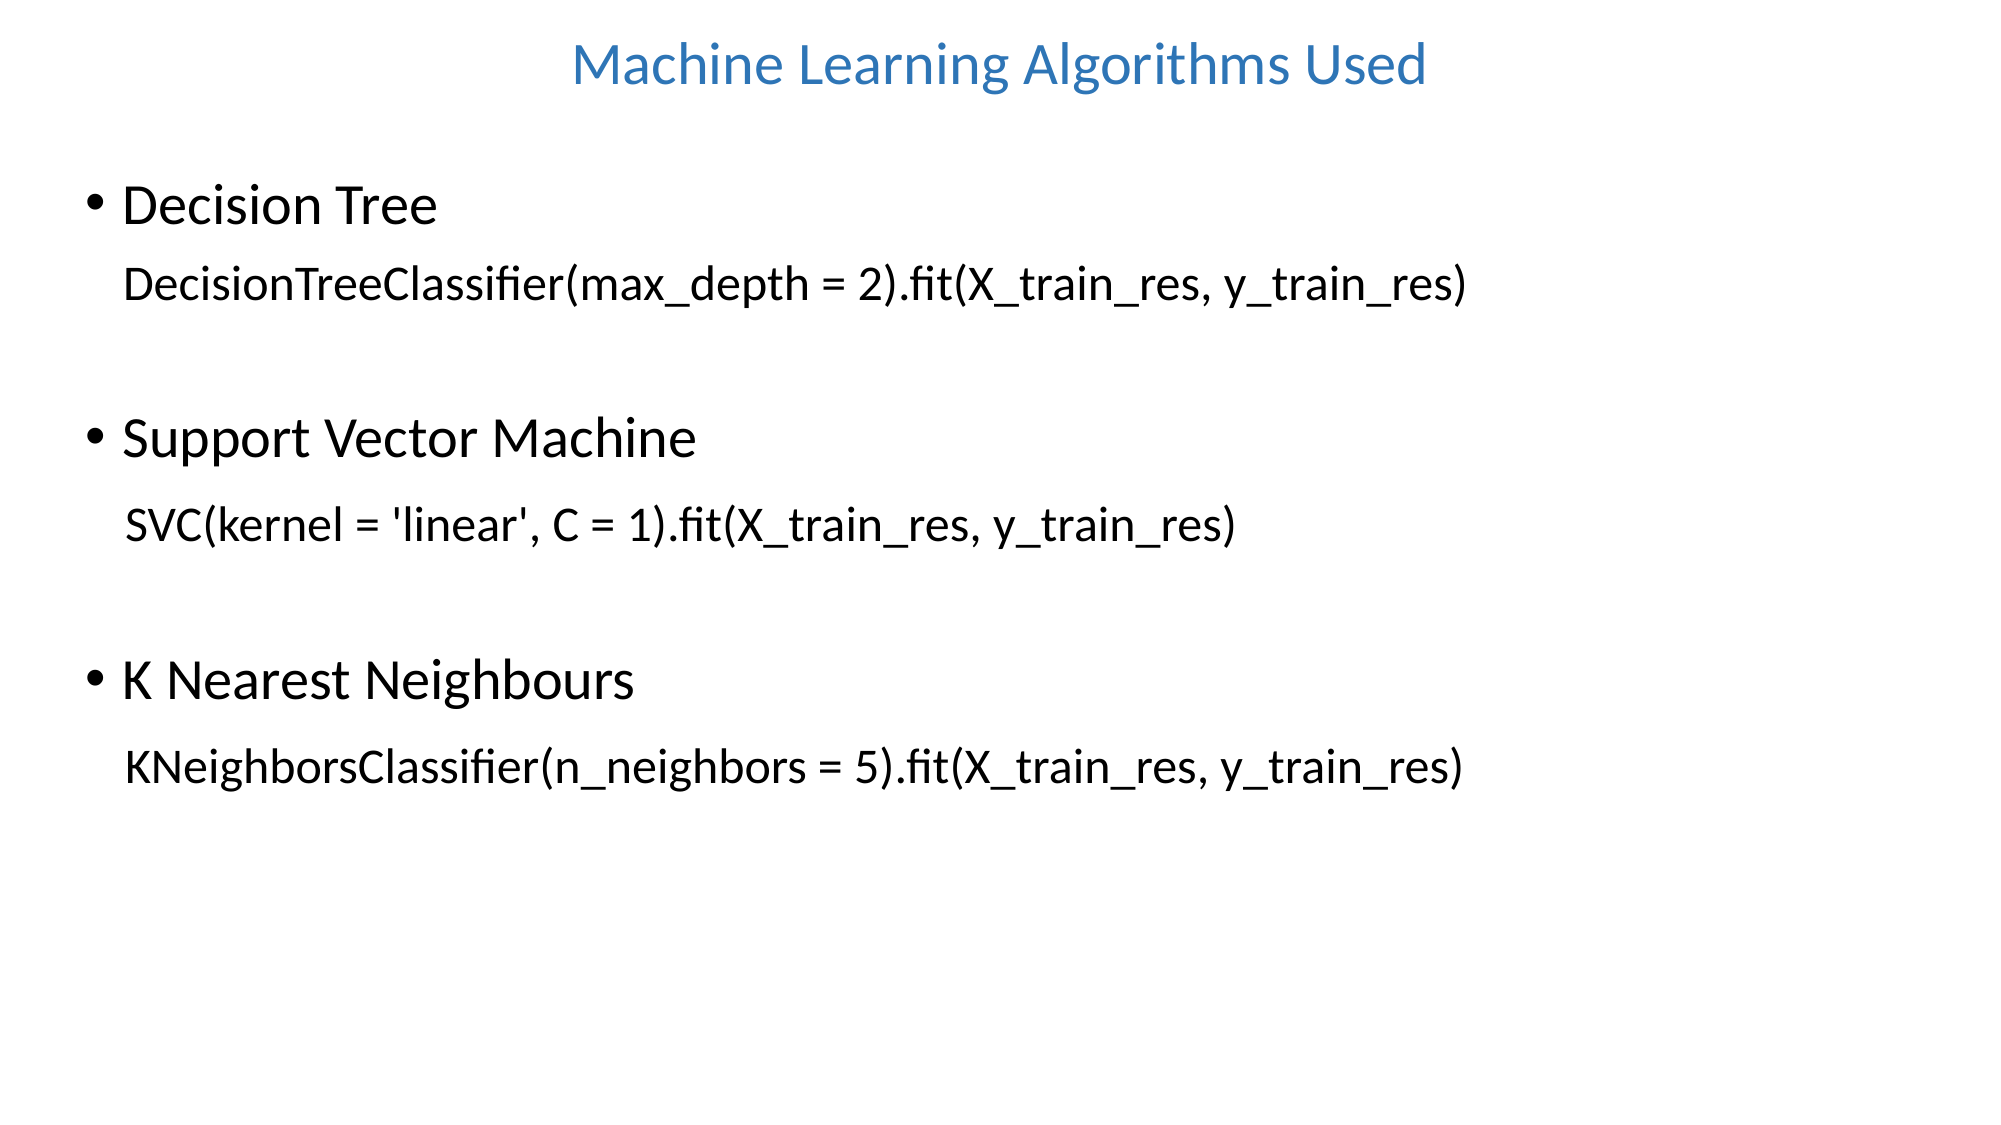

# Machine Learning Algorithms Used
Decision Tree
    DecisionTreeClassifier(max_depth = 2).fit(X_train_res, y_train_res)

Support Vector Machine
   SVC(kernel = 'linear', C = 1).fit(X_train_res, y_train_res)

K Nearest Neighbours
   KNeighborsClassifier(n_neighbors = 5).fit(X_train_res, y_train_res)